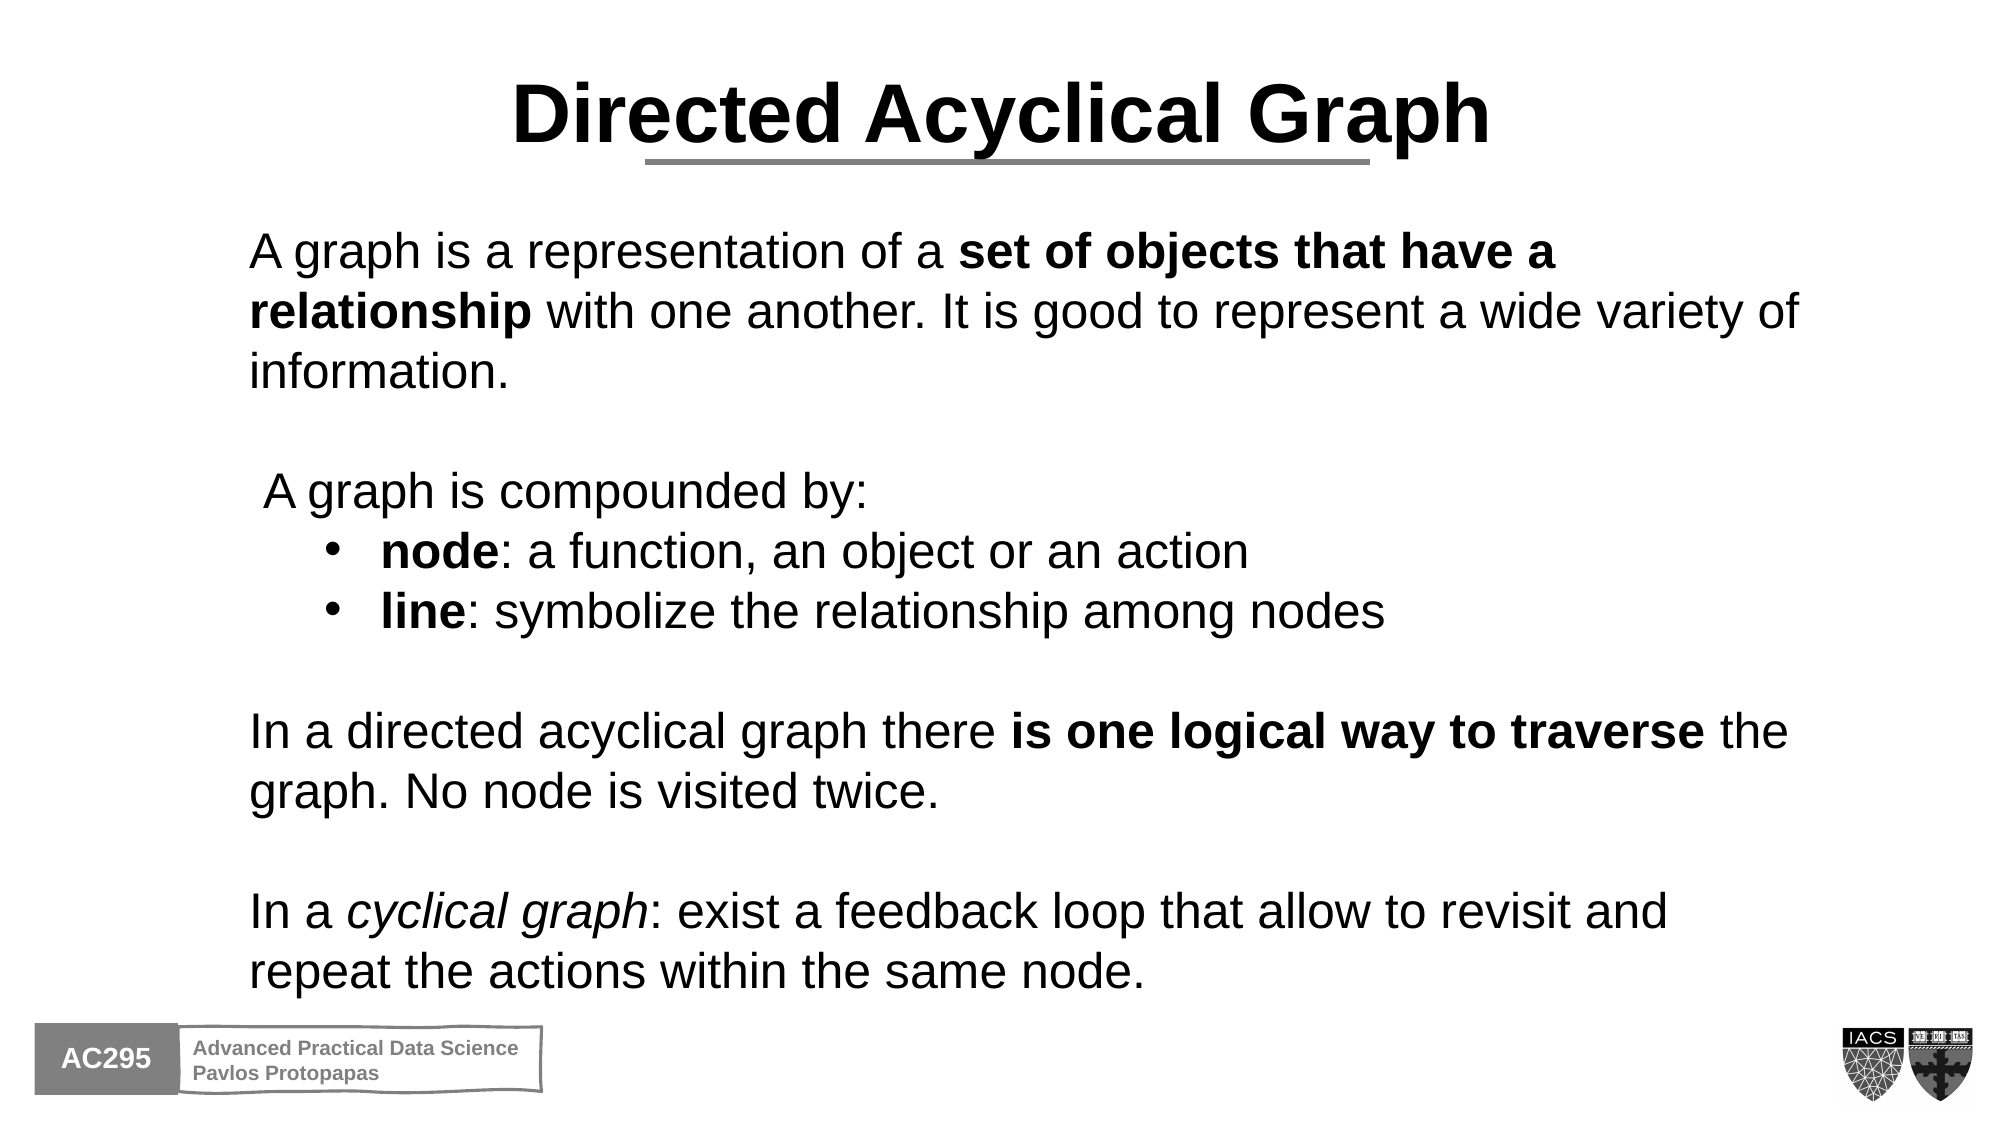

Directed Acyclical Graph
A graph is a representation of a set of objects that have a relationship with one another. It is good to represent a wide variety of information.

 A graph is compounded by:
node: a function, an object or an action
line: symbolize the relationship among nodes

In a directed acyclical graph there is one logical way to traverse the graph. No node is visited twice.

In a cyclical graph: exist a feedback loop that allow to revisit and repeat the actions within the same node.